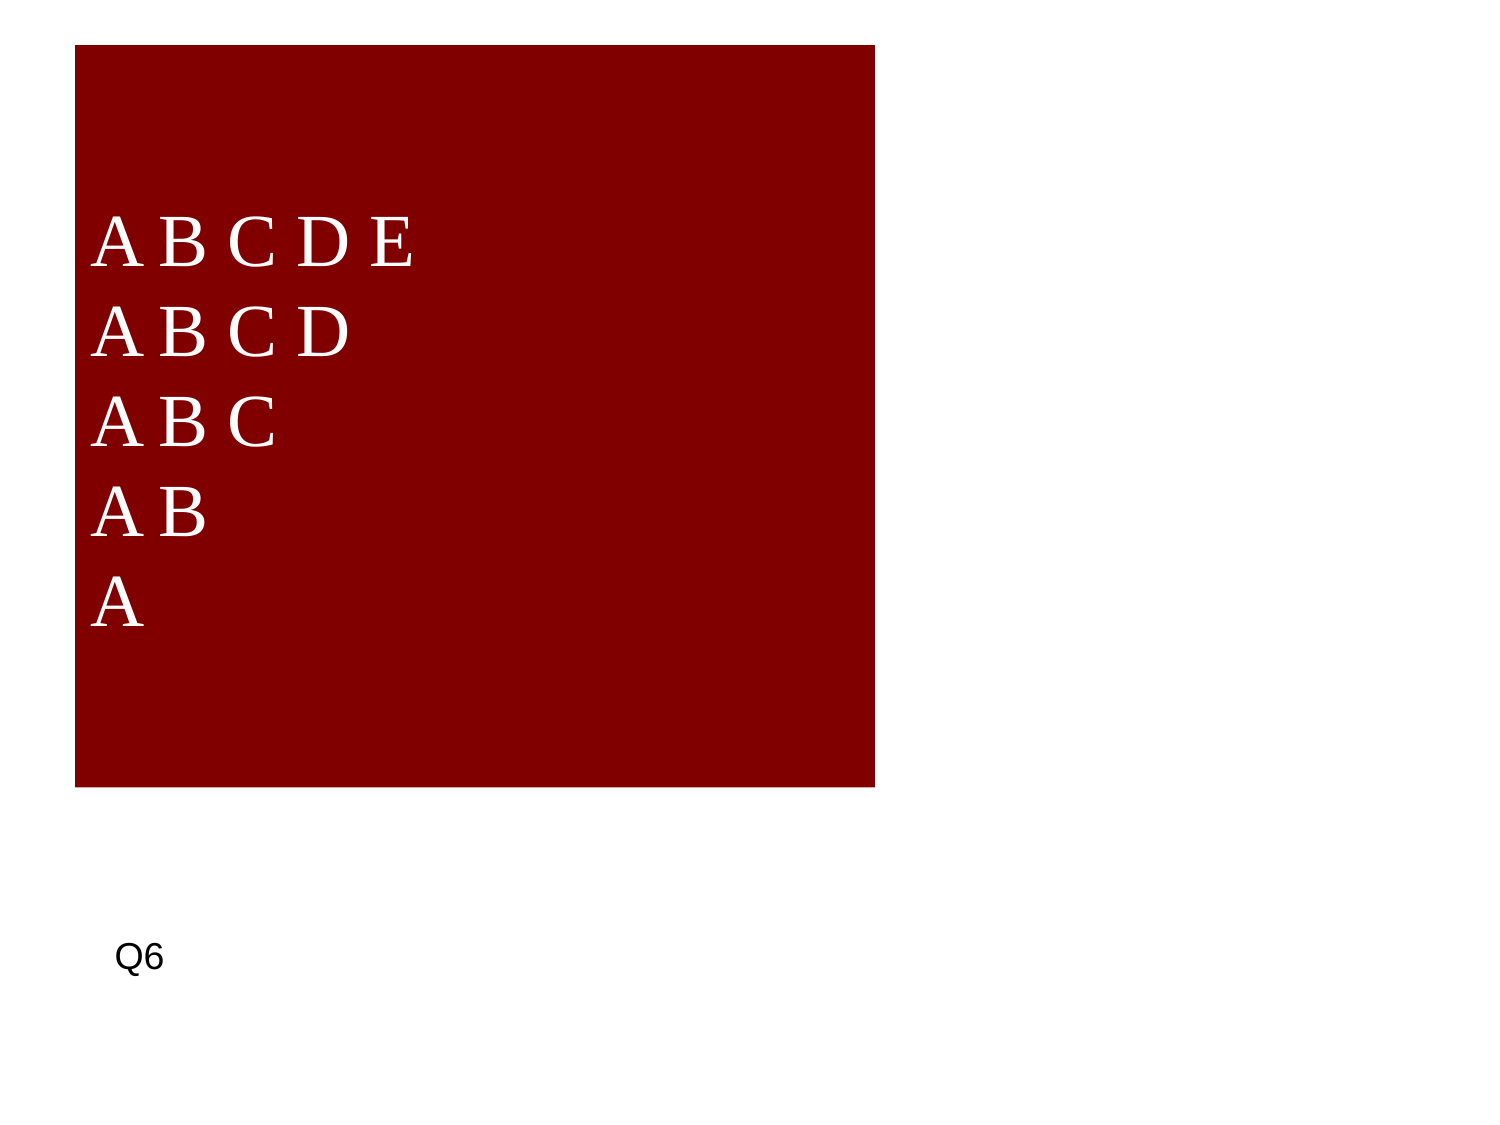

# A B C D E A B C D A B C A B A
Q6